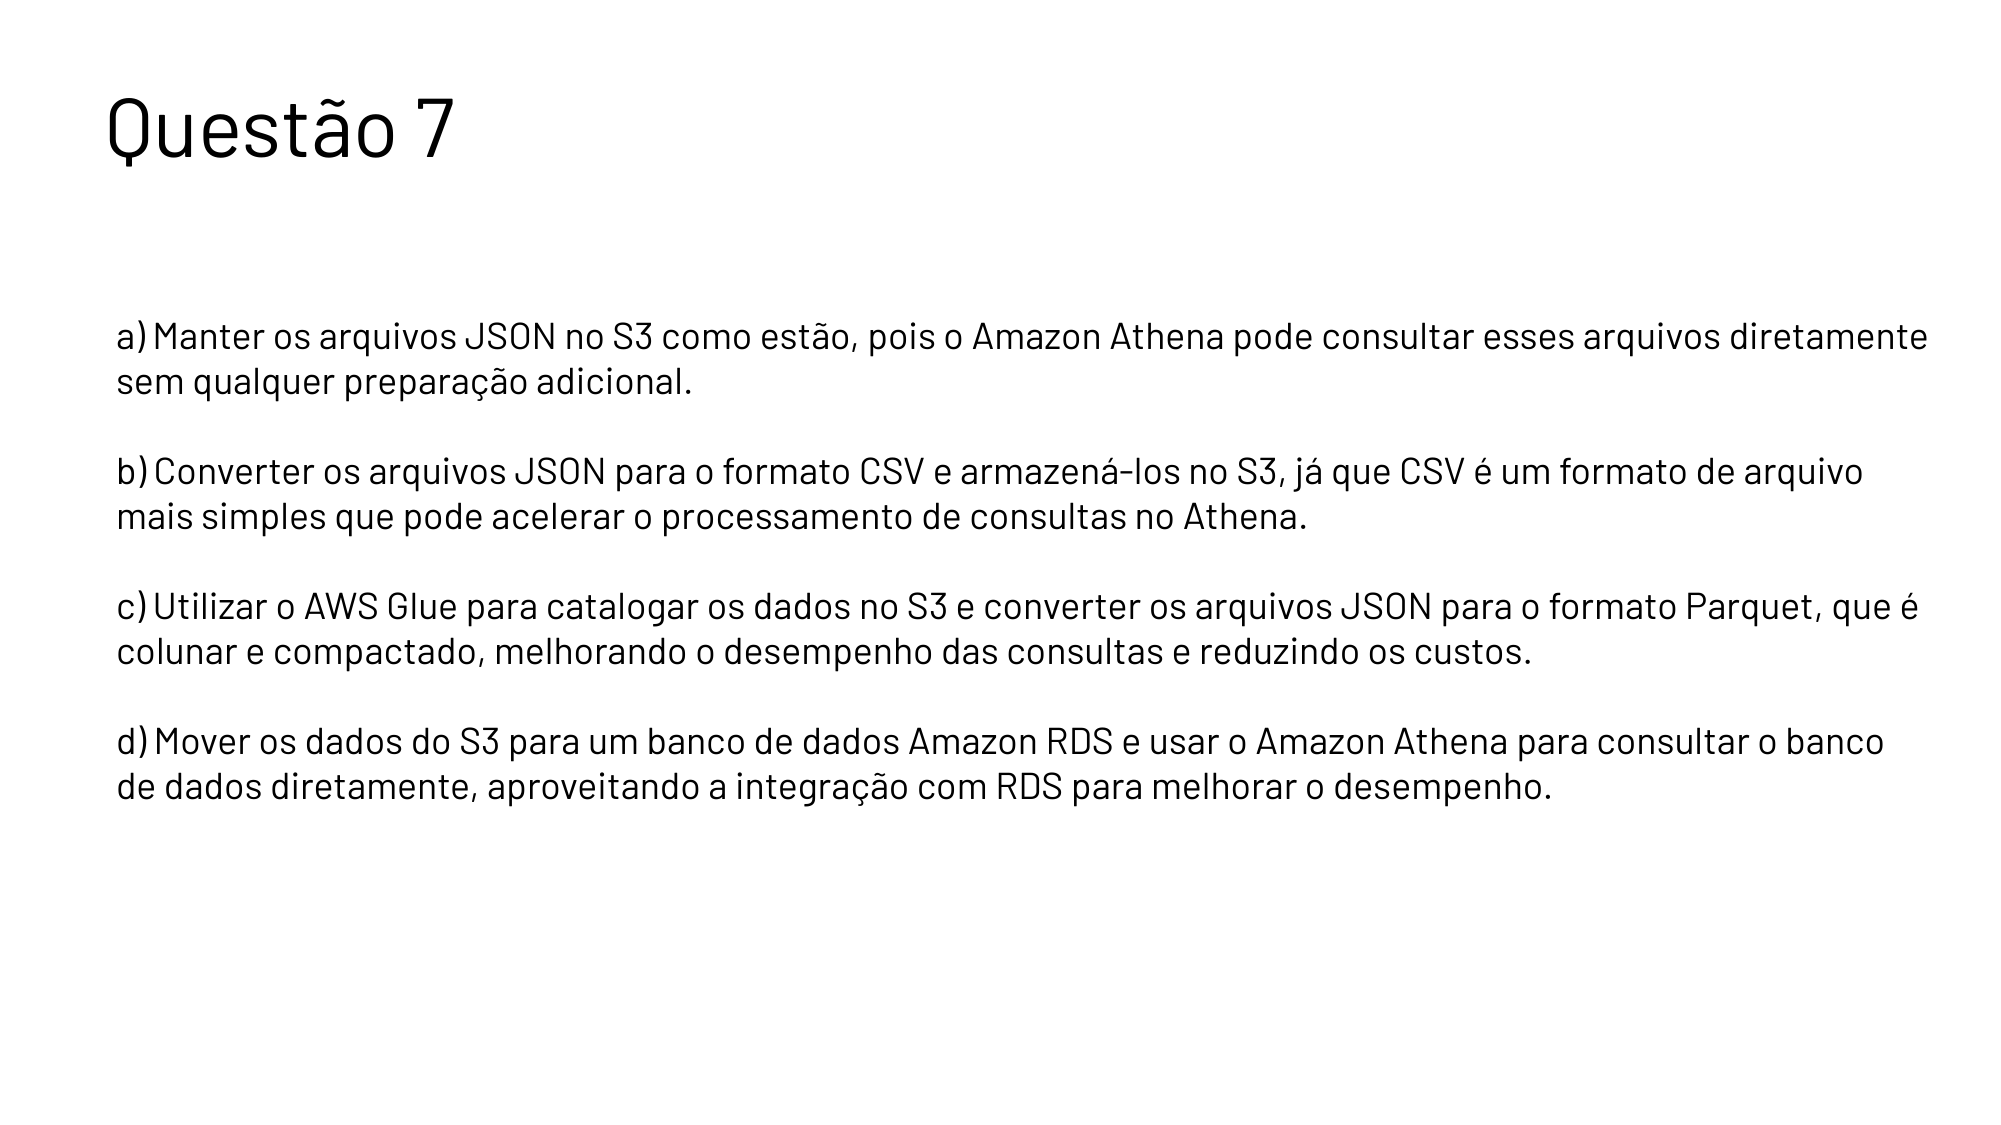

# Questão 7
a) Manter os arquivos JSON no S3 como estão, pois o Amazon Athena pode consultar esses arquivos diretamente sem qualquer preparação adicional.

b) Converter os arquivos JSON para o formato CSV e armazená-los no S3, já que CSV é um formato de arquivo mais simples que pode acelerar o processamento de consultas no Athena.

c) Utilizar o AWS Glue para catalogar os dados no S3 e converter os arquivos JSON para o formato Parquet, que é colunar e compactado, melhorando o desempenho das consultas e reduzindo os custos.

d) Mover os dados do S3 para um banco de dados Amazon RDS e usar o Amazon Athena para consultar o banco de dados diretamente, aproveitando a integração com RDS para melhorar o desempenho.